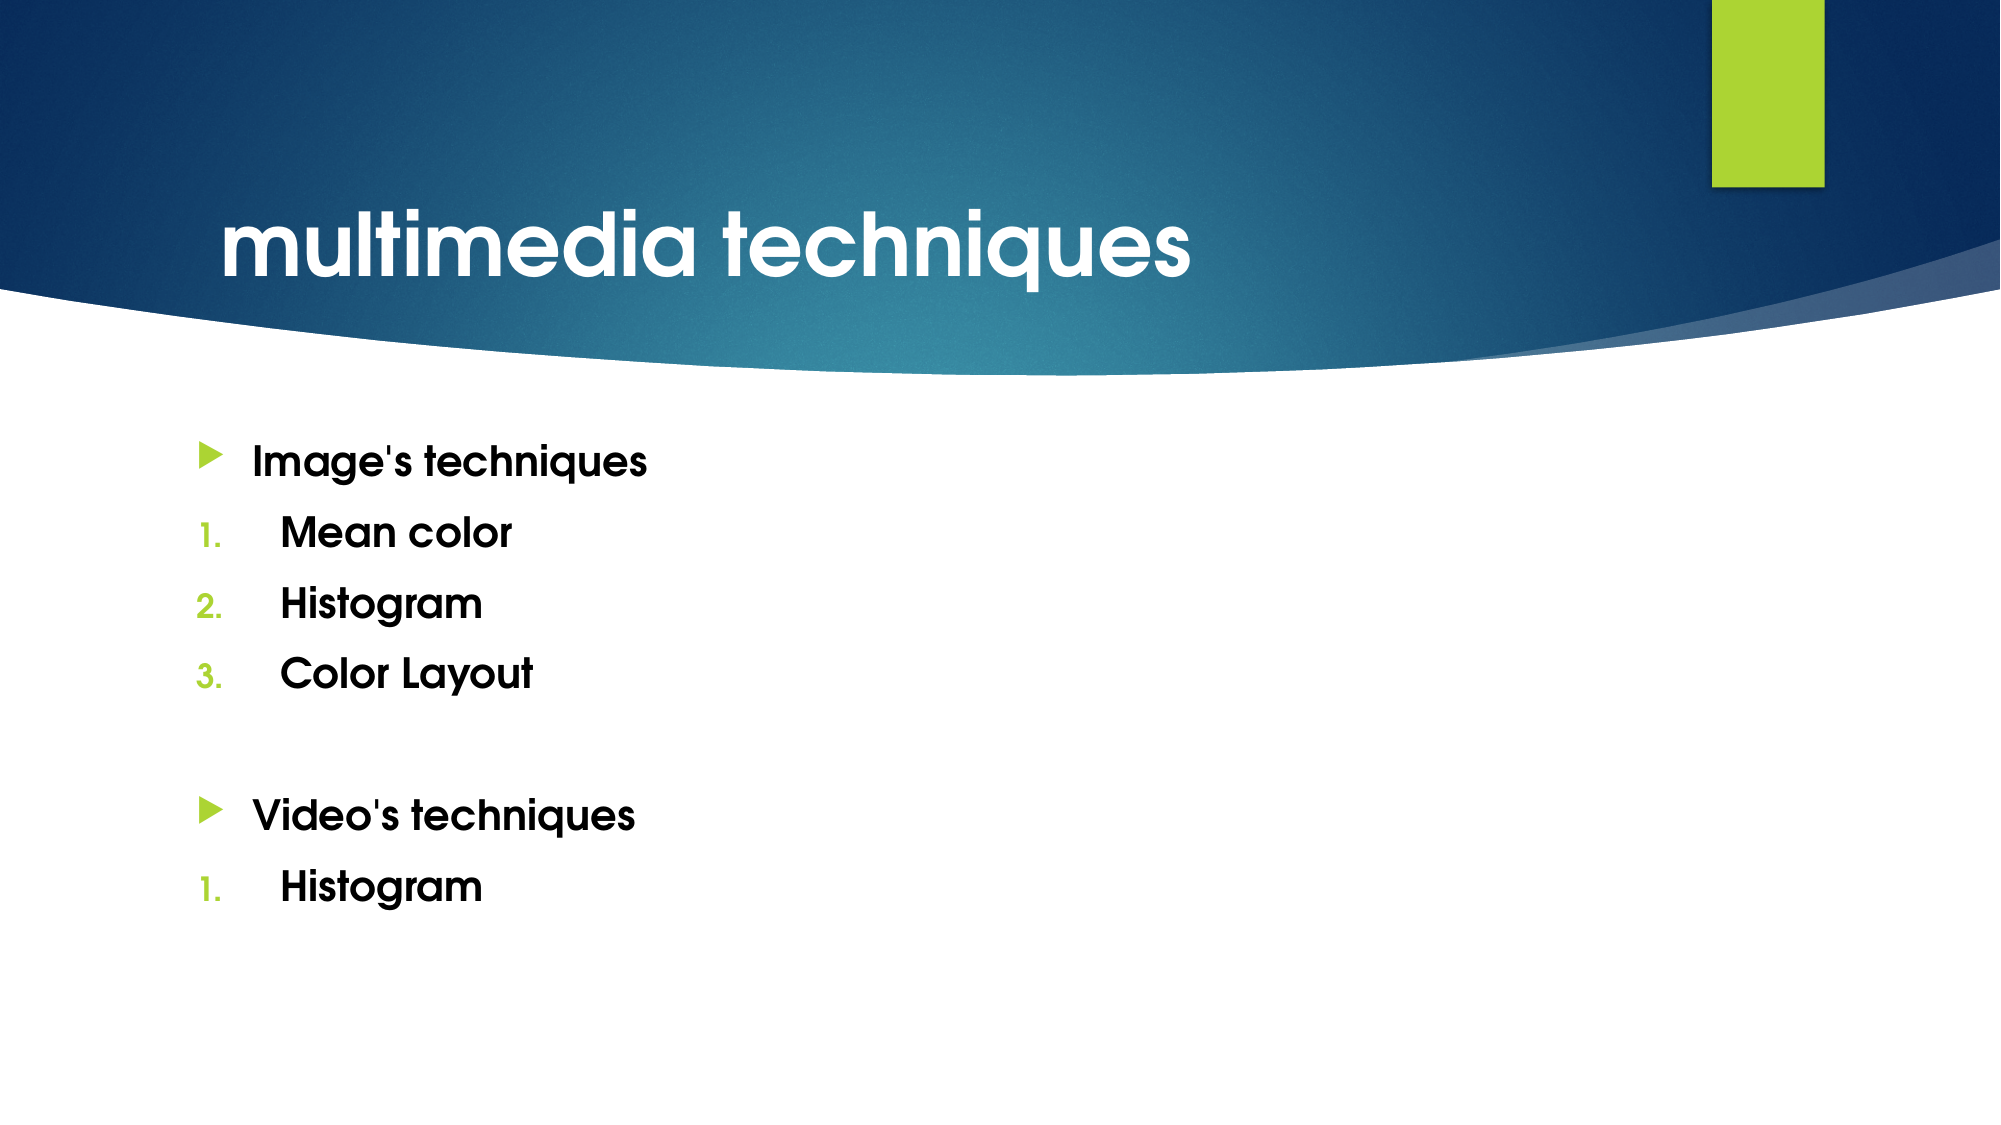

# multimedia techniques

Image's techniques
Mean color
Histogram
Color Layout

Video's techniques
Histogram